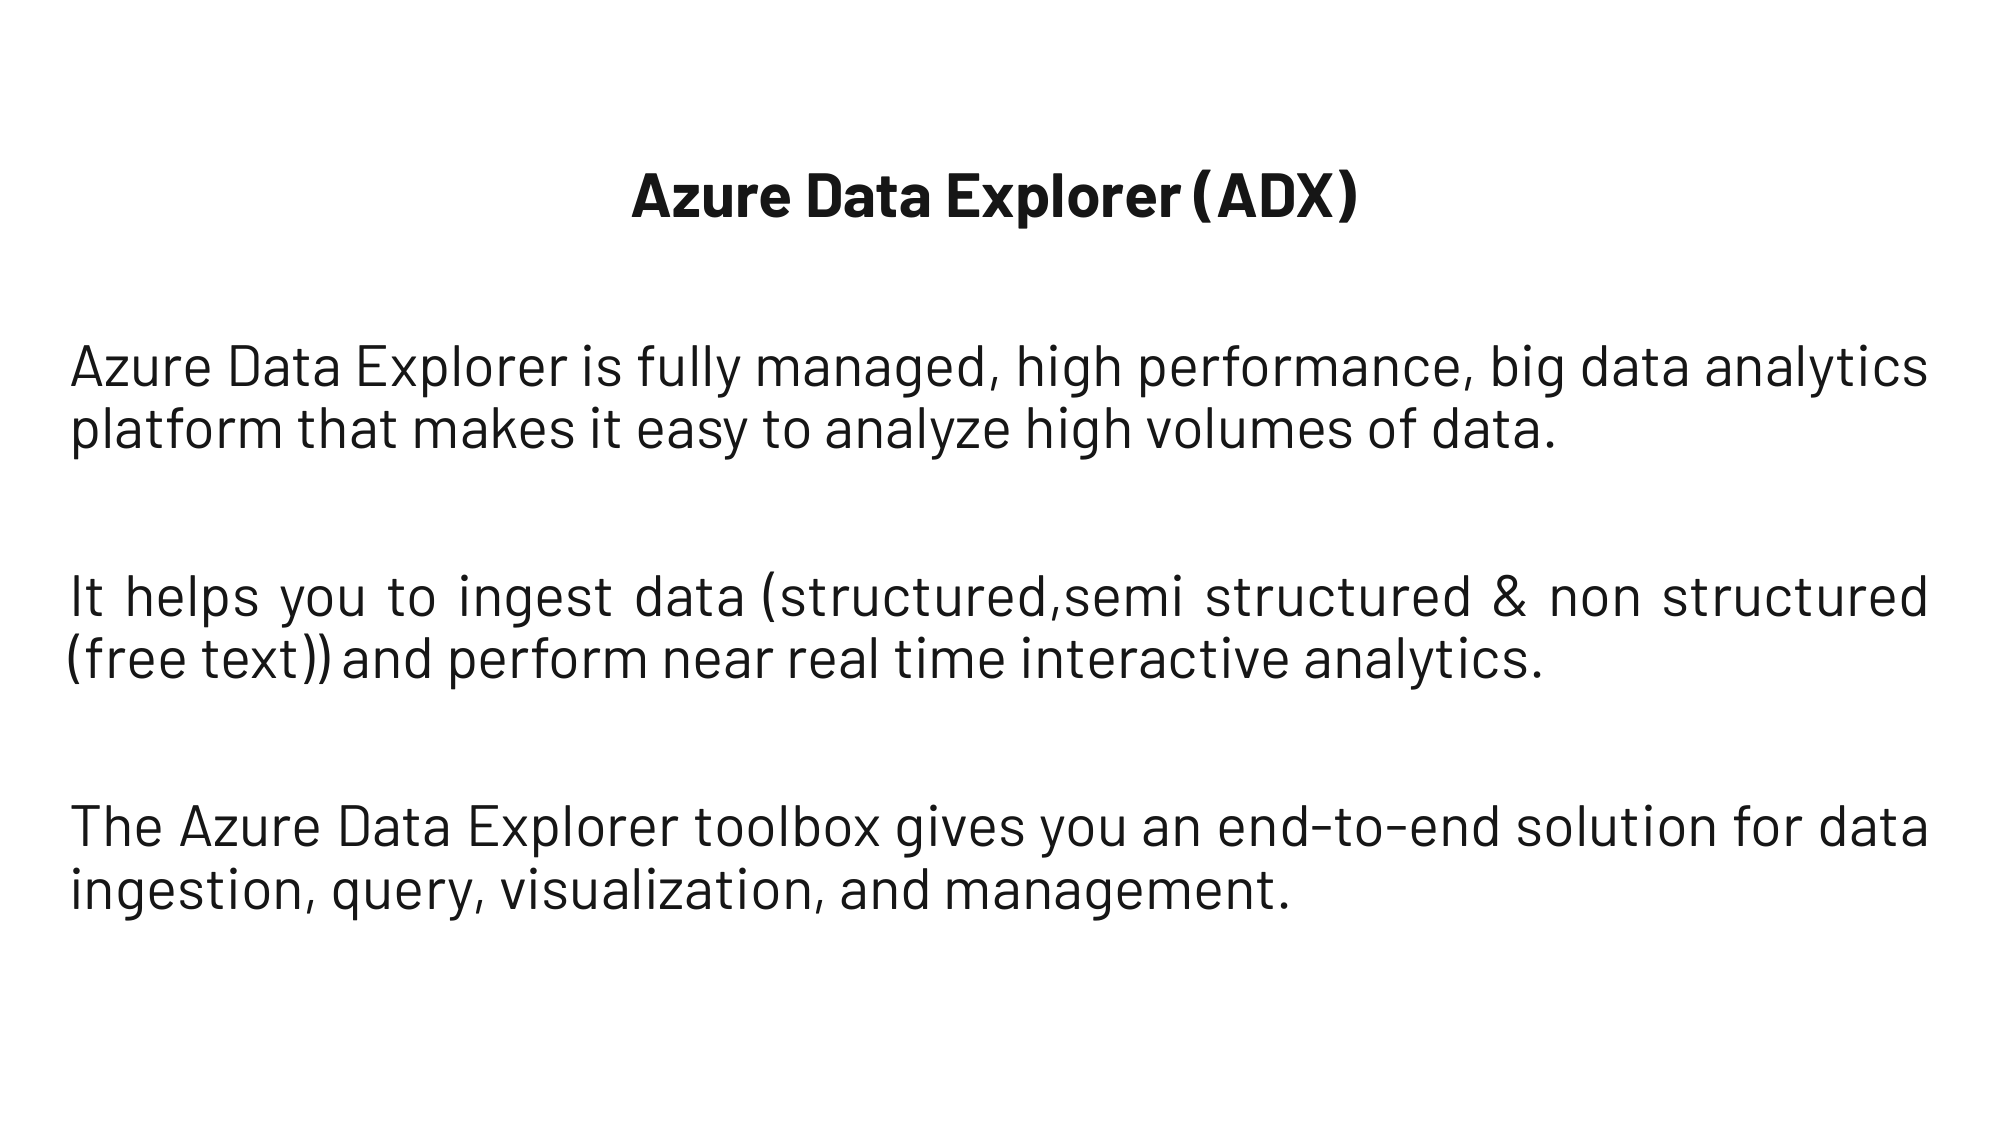

Azure Data Explorer (ADX)

Azure Data Explorer is fully managed, high performance, big data analytics platform that makes it easy to analyze high volumes of data.

It helps you to ingest data (structured,semi structured & non structured (free text)) and perform near real time interactive analytics.

The Azure Data Explorer toolbox gives you an end-to-end solution for data ingestion, query, visualization, and management.